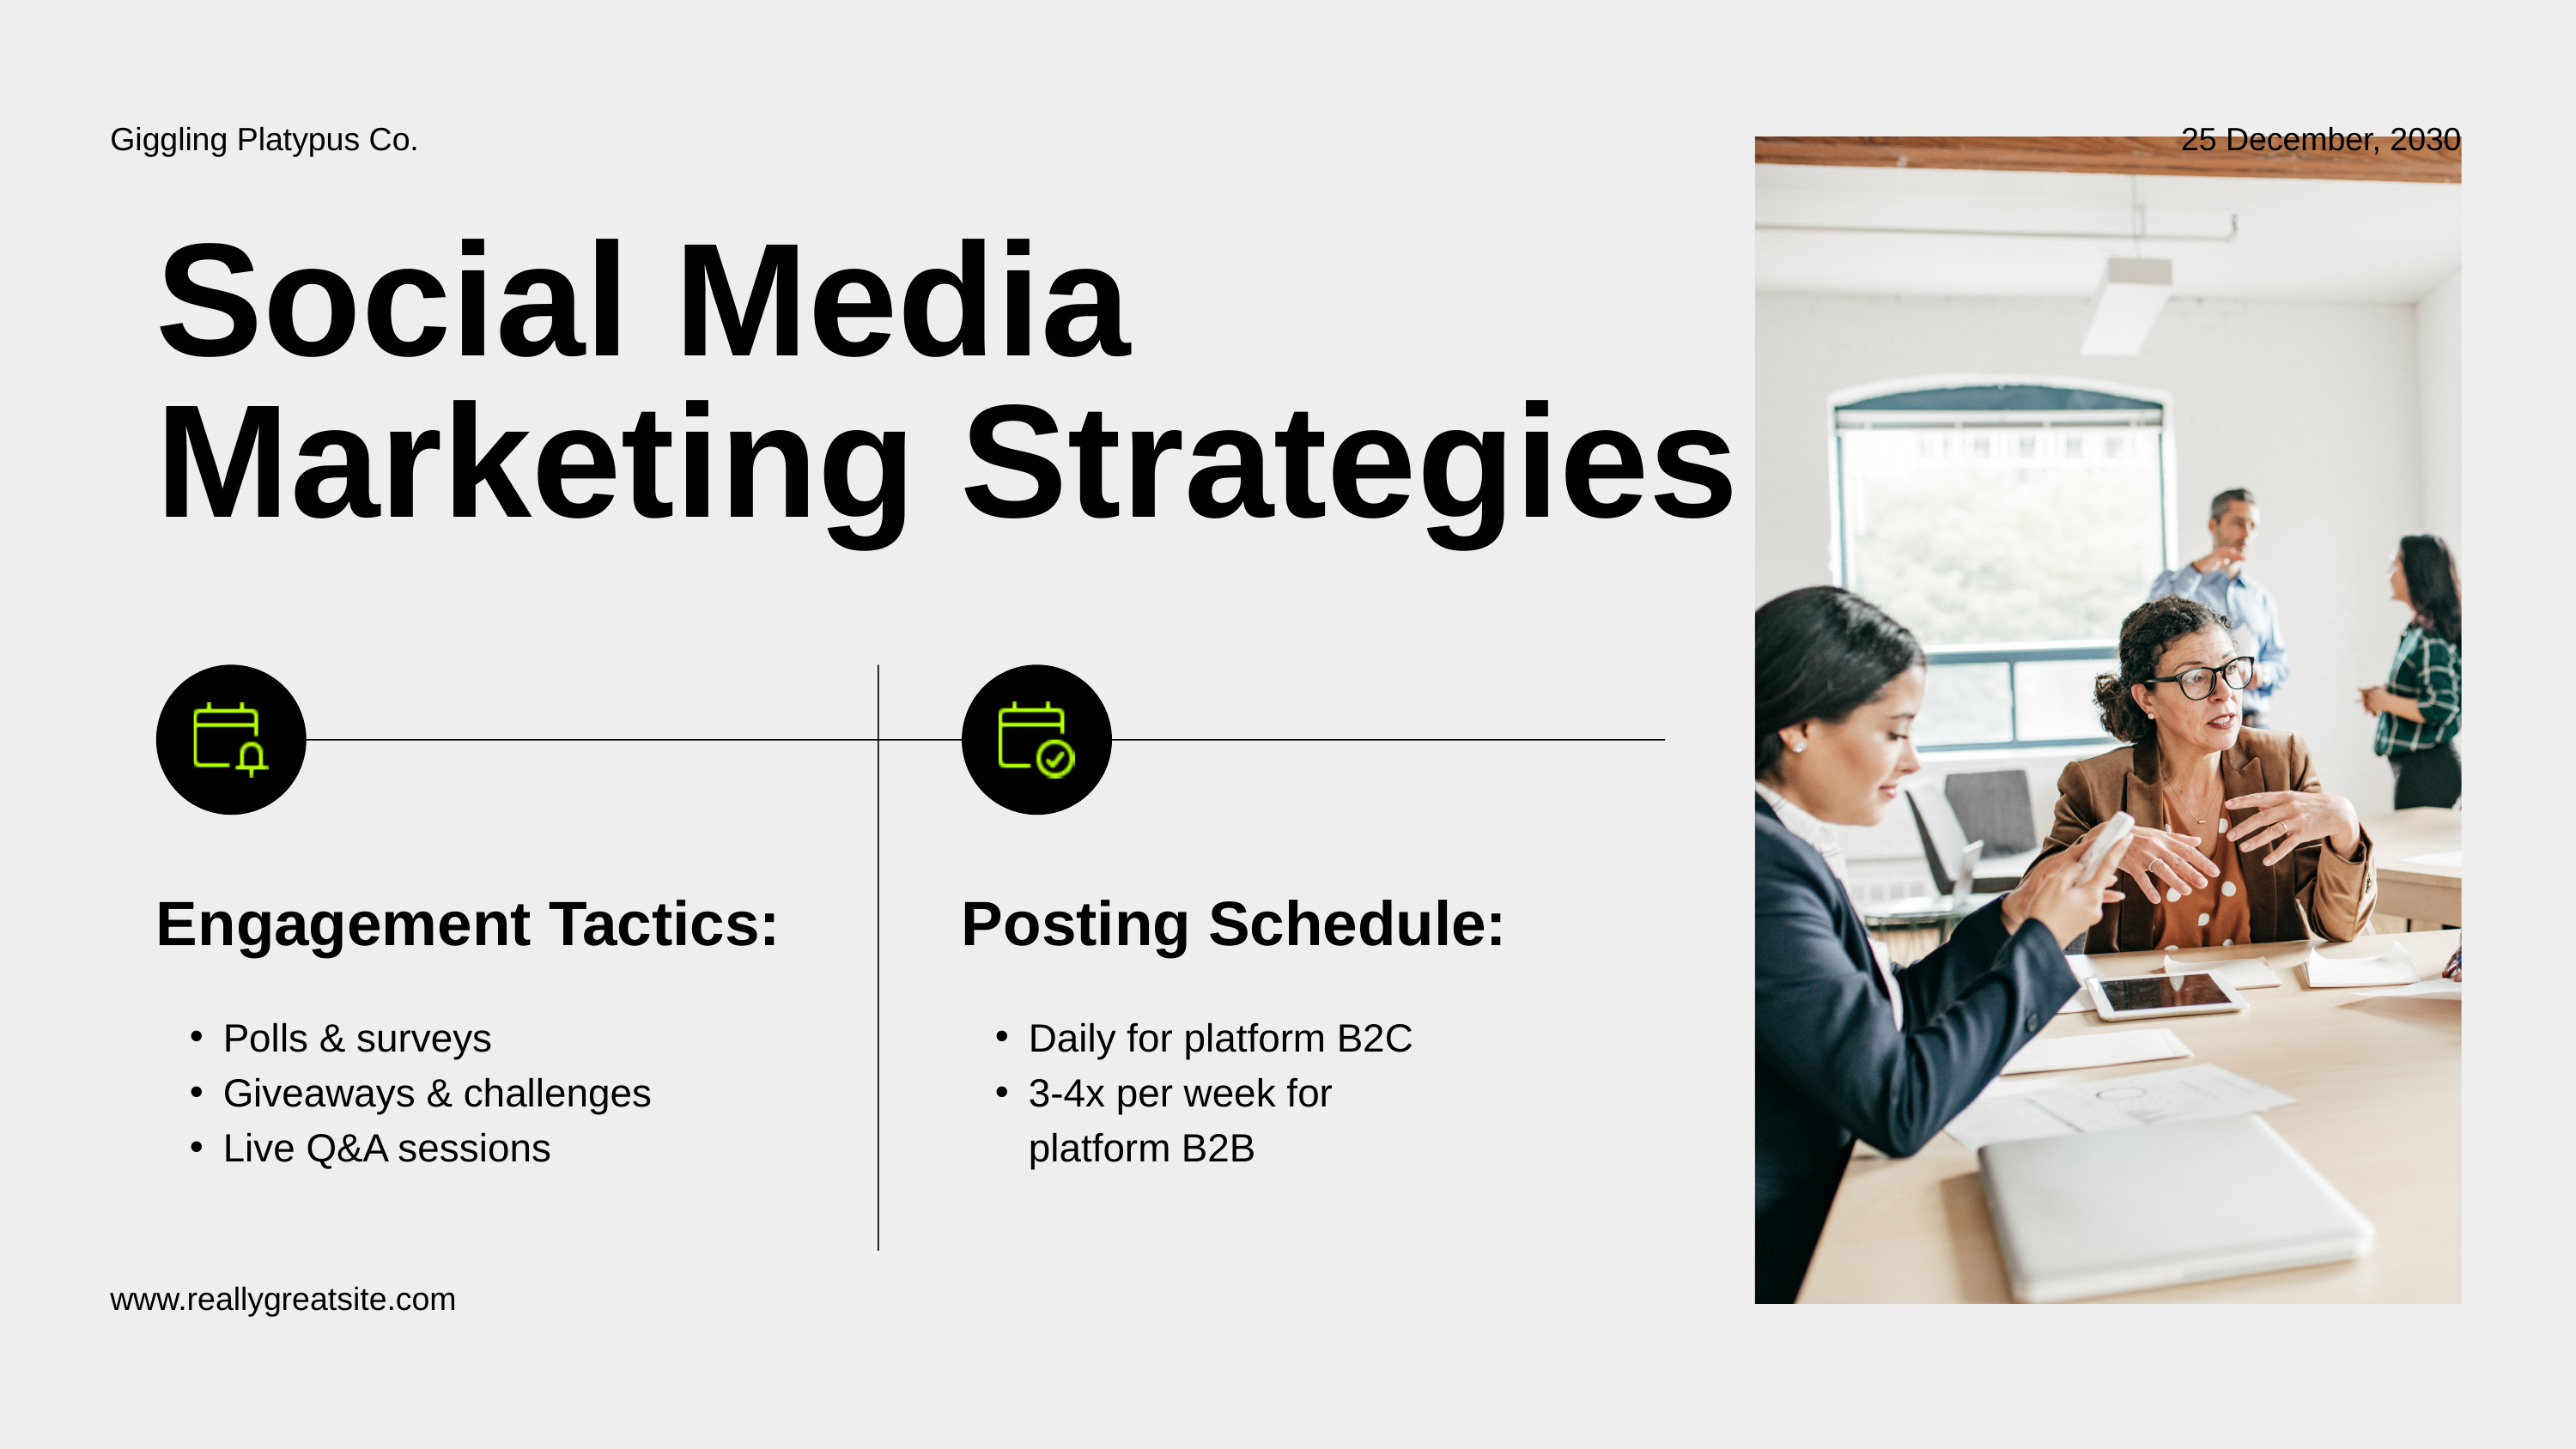

Giggling Platypus Co.
25 December, 2030

Social Media
Marketing Strategies

Engagement Tactics:
Posting Schedule:
Polls & surveys
Giveaways & challenges
Live Q&A sessions
Daily for platform B2C
3-4x per week for platform B2B
www.reallygreatsite.com